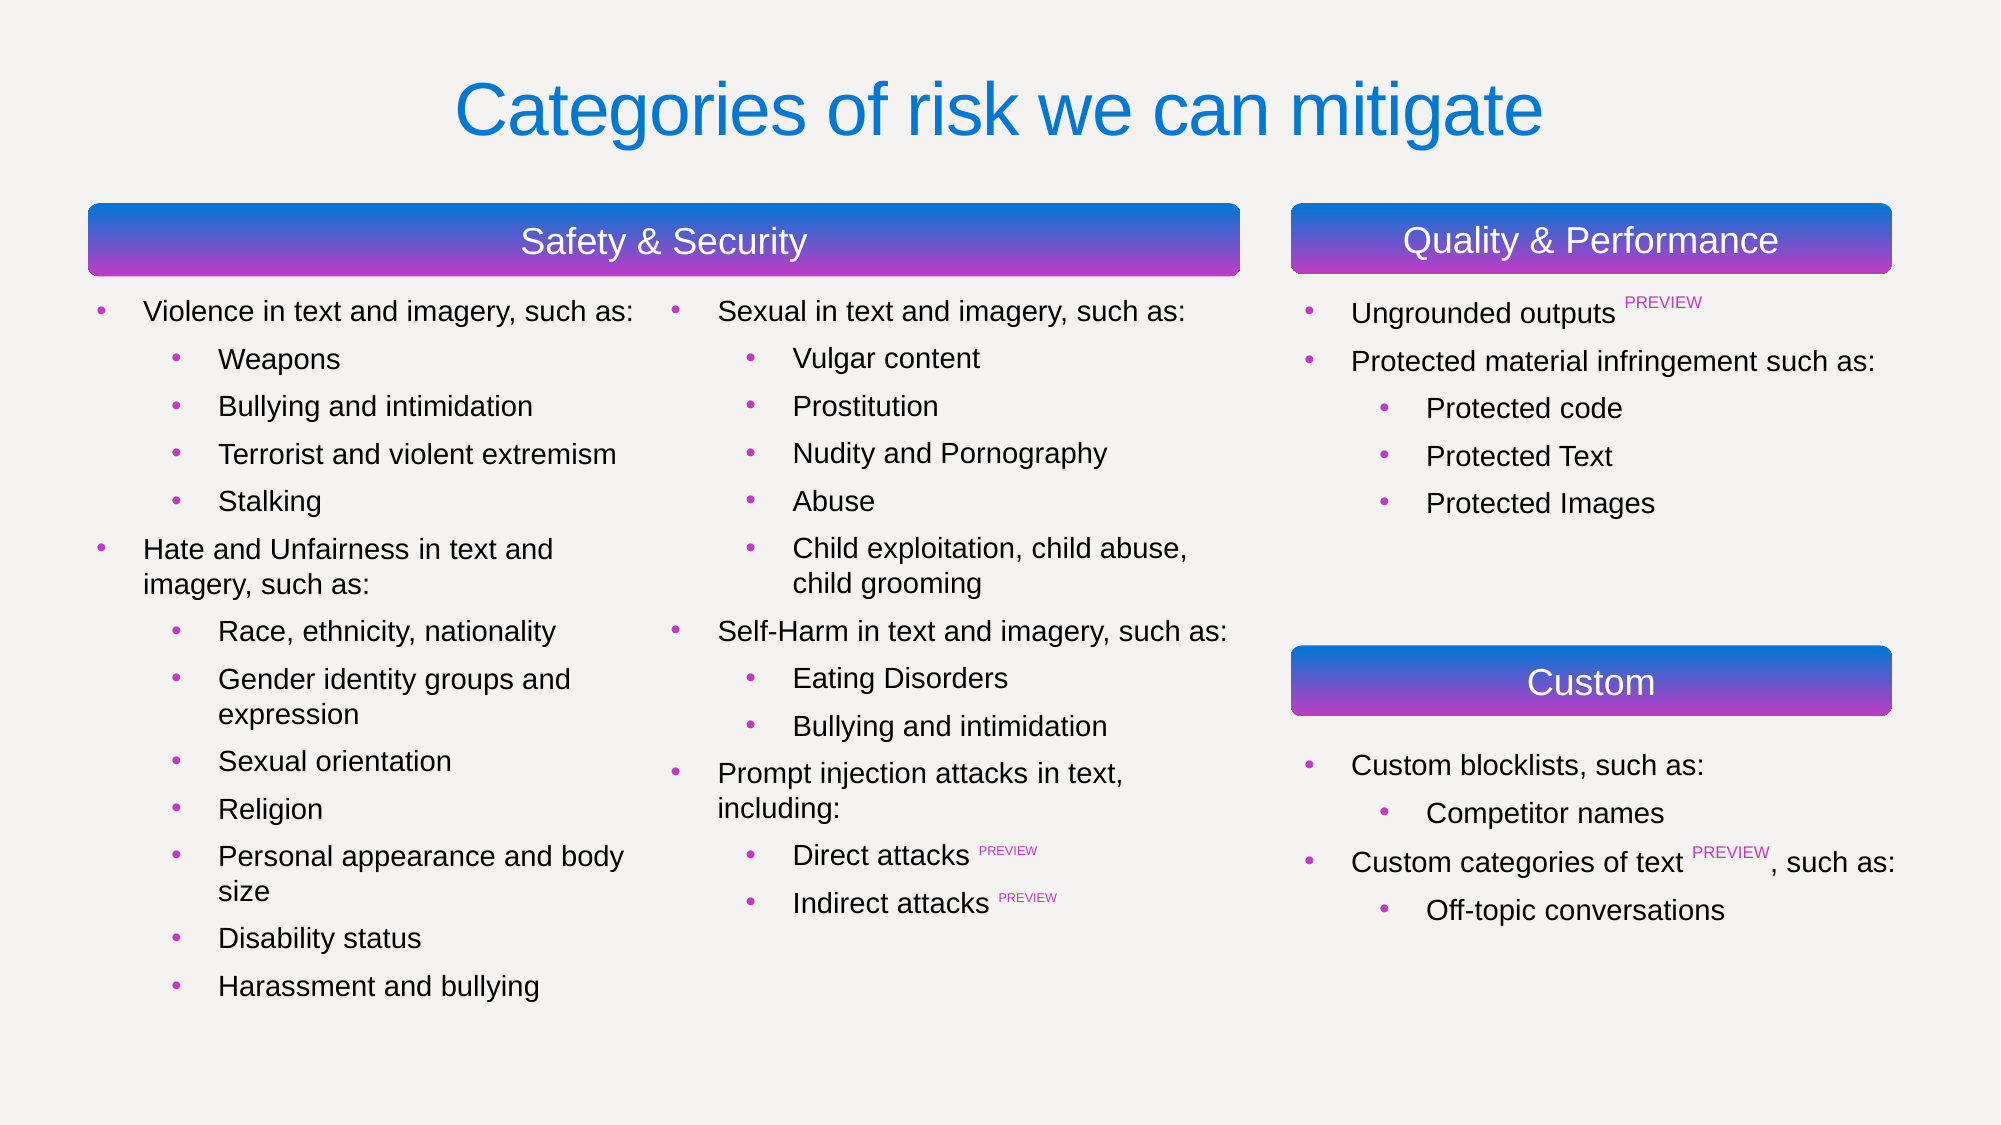

Categories of risk we can mitigate
Safety & Security
Quality & Performance
Sexual in text and imagery, such as:
Vulgar content
Prostitution
Nudity and Pornography
Abuse
Child exploitation, child abuse, child grooming
Self-Harm in text and imagery, such as:
Eating Disorders
Bullying and intimidation
Prompt injection attacks in text, including:
Direct attacks PREVIEW
Indirect attacks PREVIEW
Ungrounded outputs PREVIEW
Protected material infringement such as:
Protected code
Protected Text
Protected Images

Violence in text and imagery, such as:
Weapons
Bullying and intimidation
Terrorist and violent extremism
Stalking
Hate and Unfairness in text and imagery, such as:
Race, ethnicity, nationality
Gender identity groups and expression
Sexual orientation
Religion
Personal appearance and body size
Disability status
Harassment and bullying

Custom
Custom blocklists, such as:
Competitor names
Custom categories of text PREVIEW, such as:
Off-topic conversations